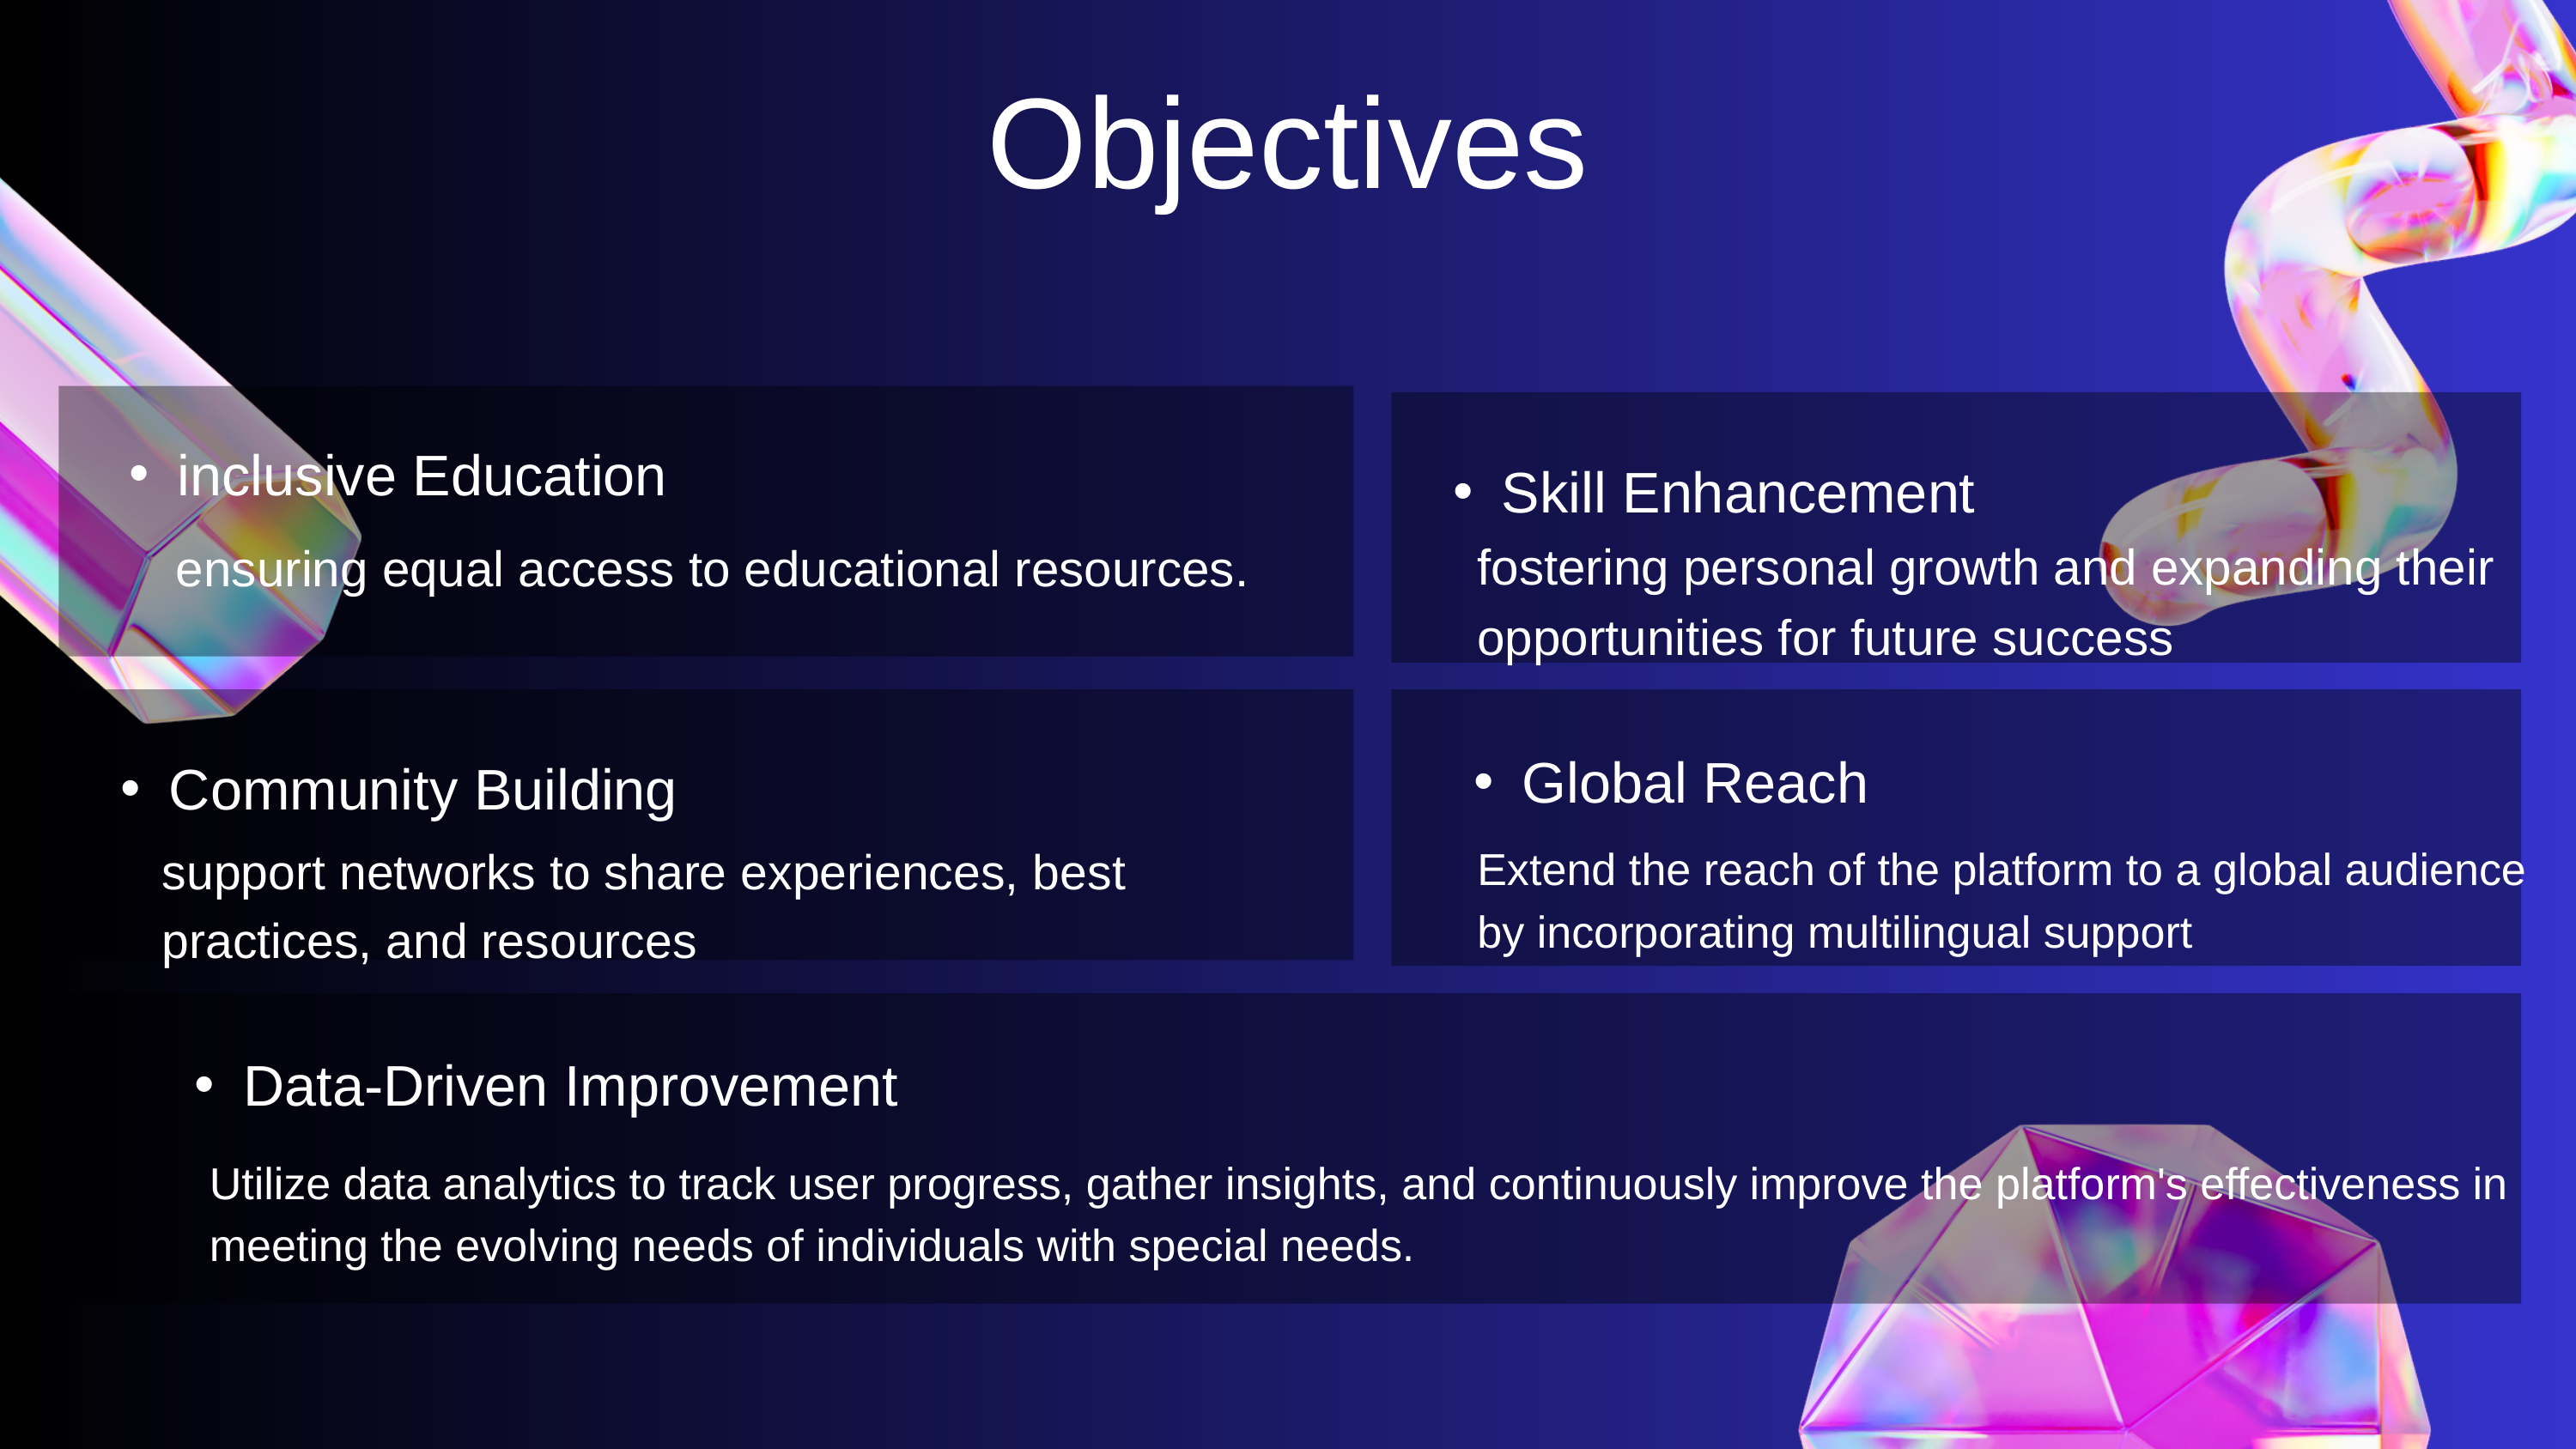

Objectives

inclusive Education
Skill Enhancement
fostering personal growth and expanding their opportunities for future success
 ensuring equal access to educational resources.

Community Building
Global Reach
support networks to share experiences, best practices, and resources
Extend the reach of the platform to a global audience by incorporating multilingual support

Data-Driven Improvement

Utilize data analytics to track user progress, gather insights, and continuously improve the platform's effectiveness in meeting the evolving needs of individuals with special needs.